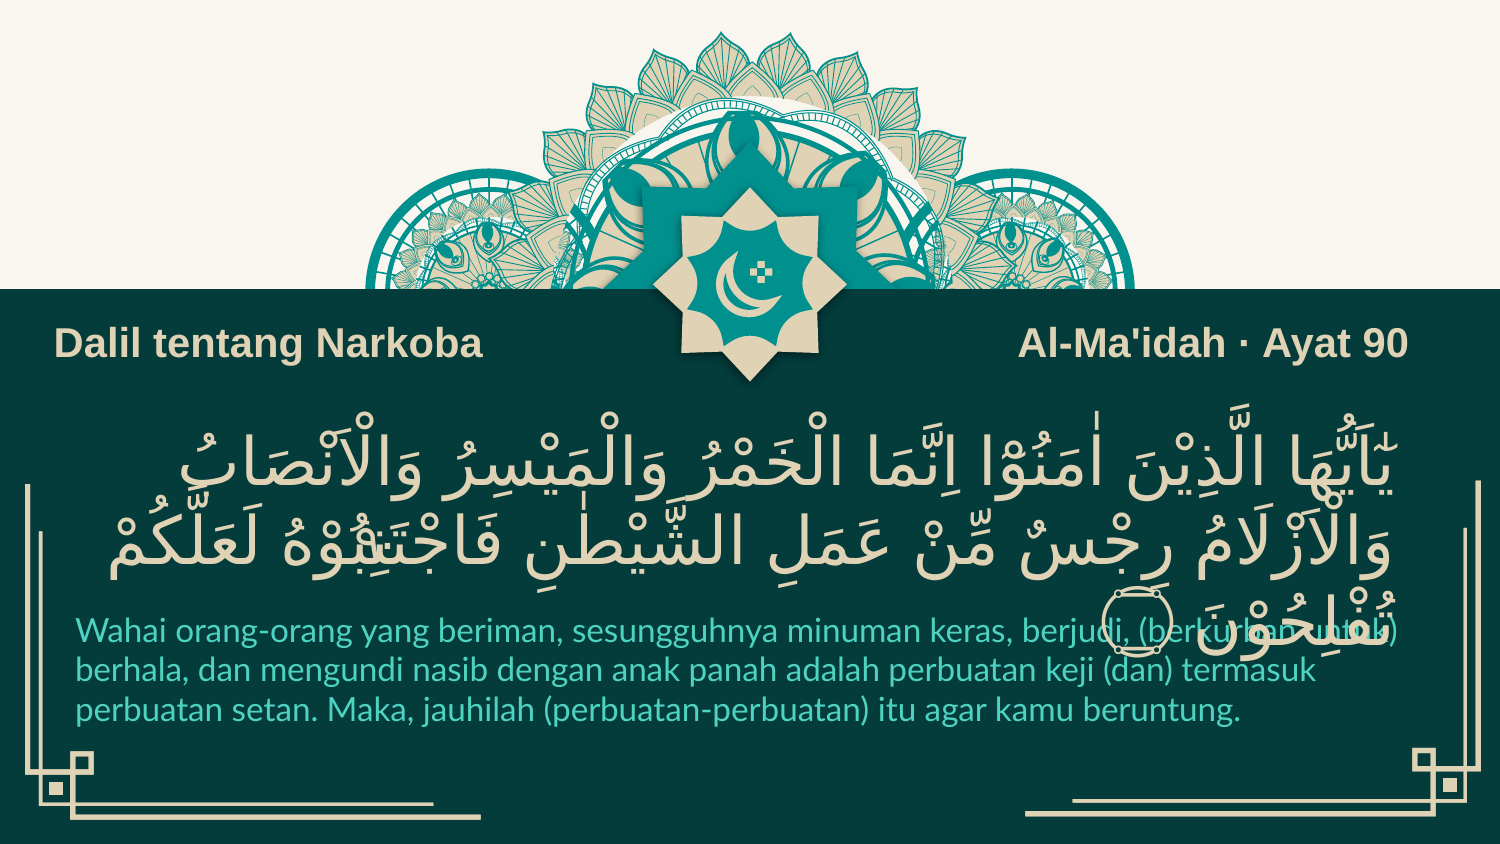

Al-Ma'idah · Ayat 90
Dalil tentang Narkoba
يٰٓاَيُّهَا الَّذِيْنَ اٰمَنُوْٓا اِنَّمَا الْخَمْرُ وَالْمَيْسِرُ وَالْاَنْصَابُ وَالْاَزْلَامُ رِجْسٌ مِّنْ عَمَلِ الشَّيْطٰنِ فَاجْتَنِبُوْهُ لَعَلَّكُمْ تُفْلِحُوْنَ ۝

٩٠
Wahai orang-orang yang beriman, sesungguhnya minuman keras, berjudi, (berkurban untuk) berhala, dan mengundi nasib dengan anak panah adalah perbuatan keji (dan) termasuk perbuatan setan. Maka, jauhilah (perbuatan-perbuatan) itu agar kamu beruntung.